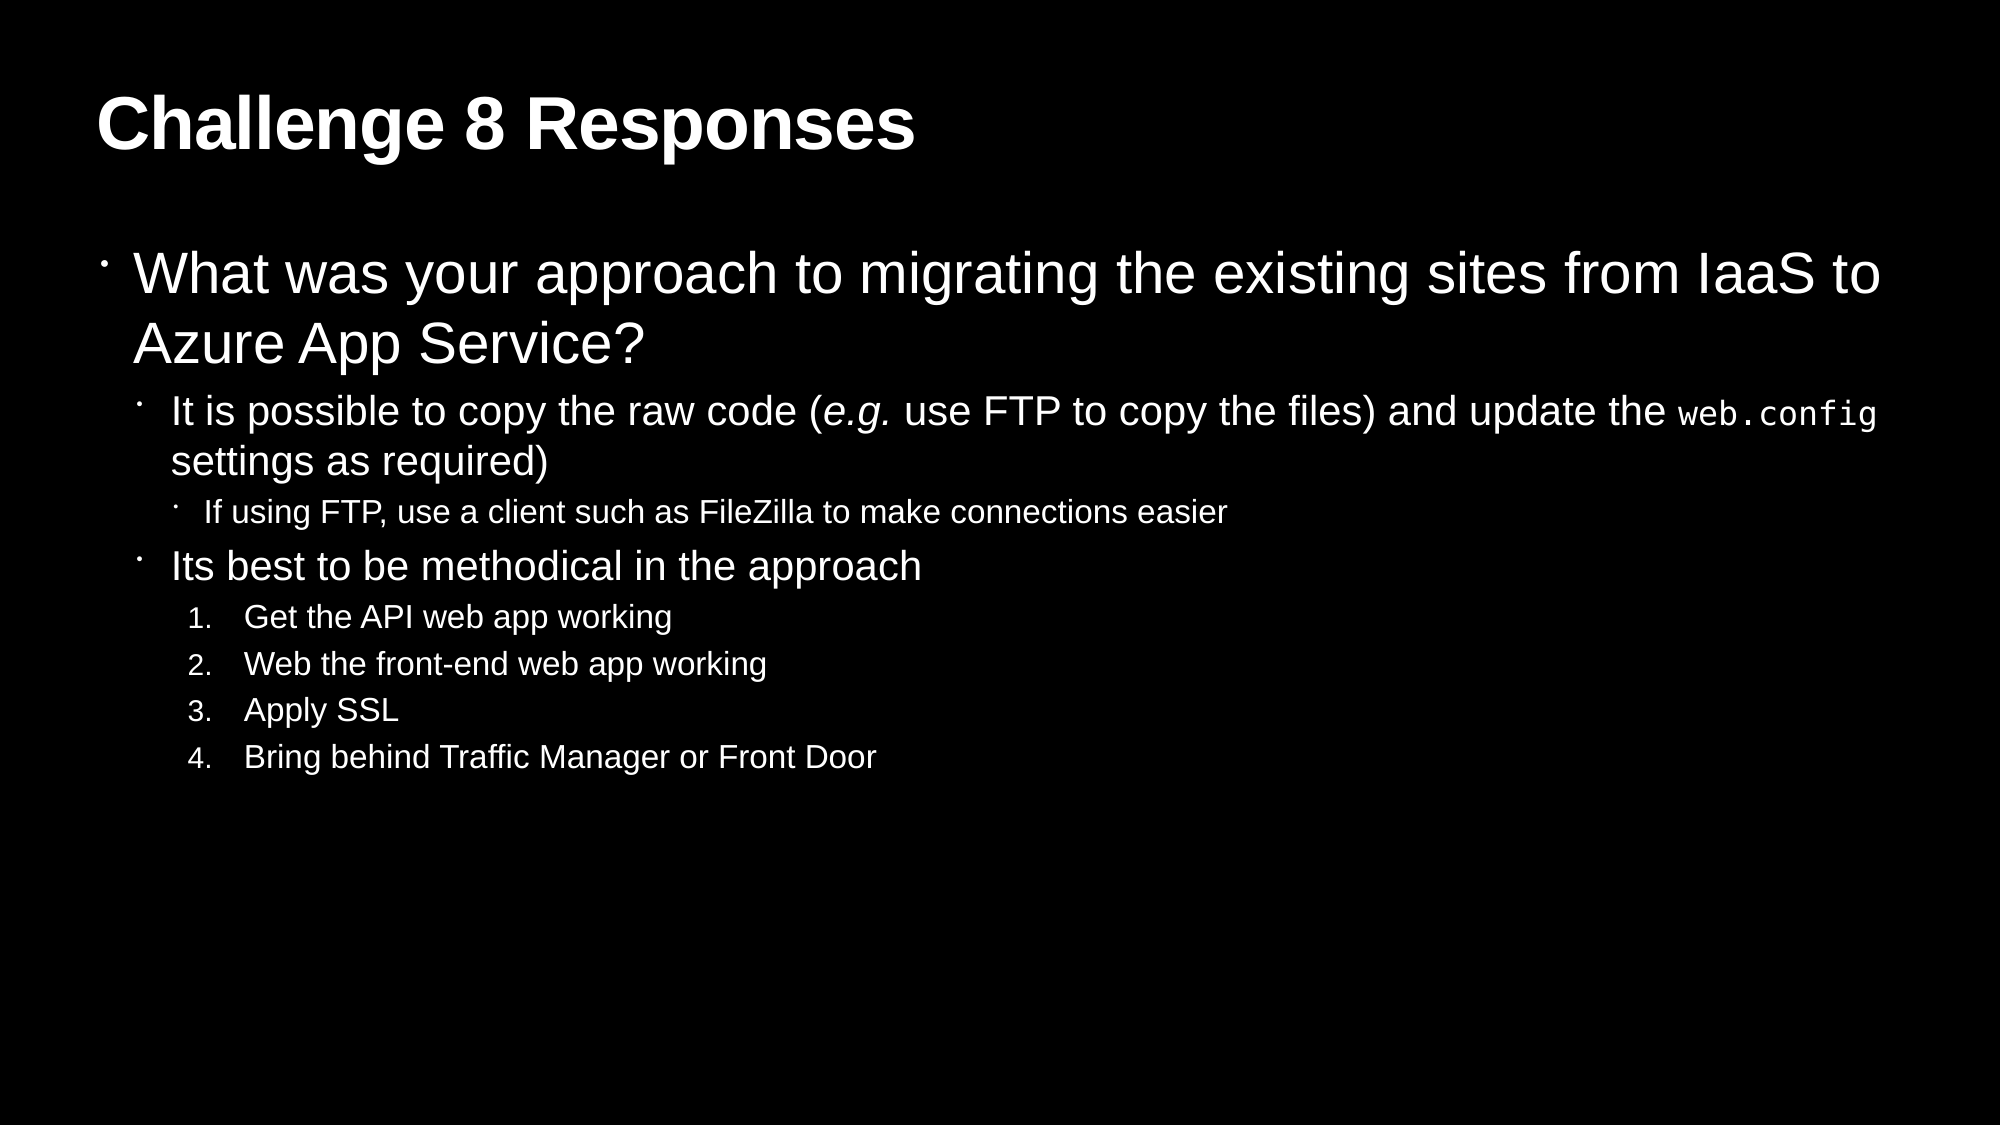

# Challenge 8 Responses
What was your approach to migrating the existing sites from IaaS to Azure App Service?
It is possible to copy the raw code (e.g. use FTP to copy the files) and update the web.config settings as required)
If using FTP, use a client such as FileZilla to make connections easier
Its best to be methodical in the approach
Get the API web app working
Web the front-end web app working
Apply SSL
Bring behind Traffic Manager or Front Door